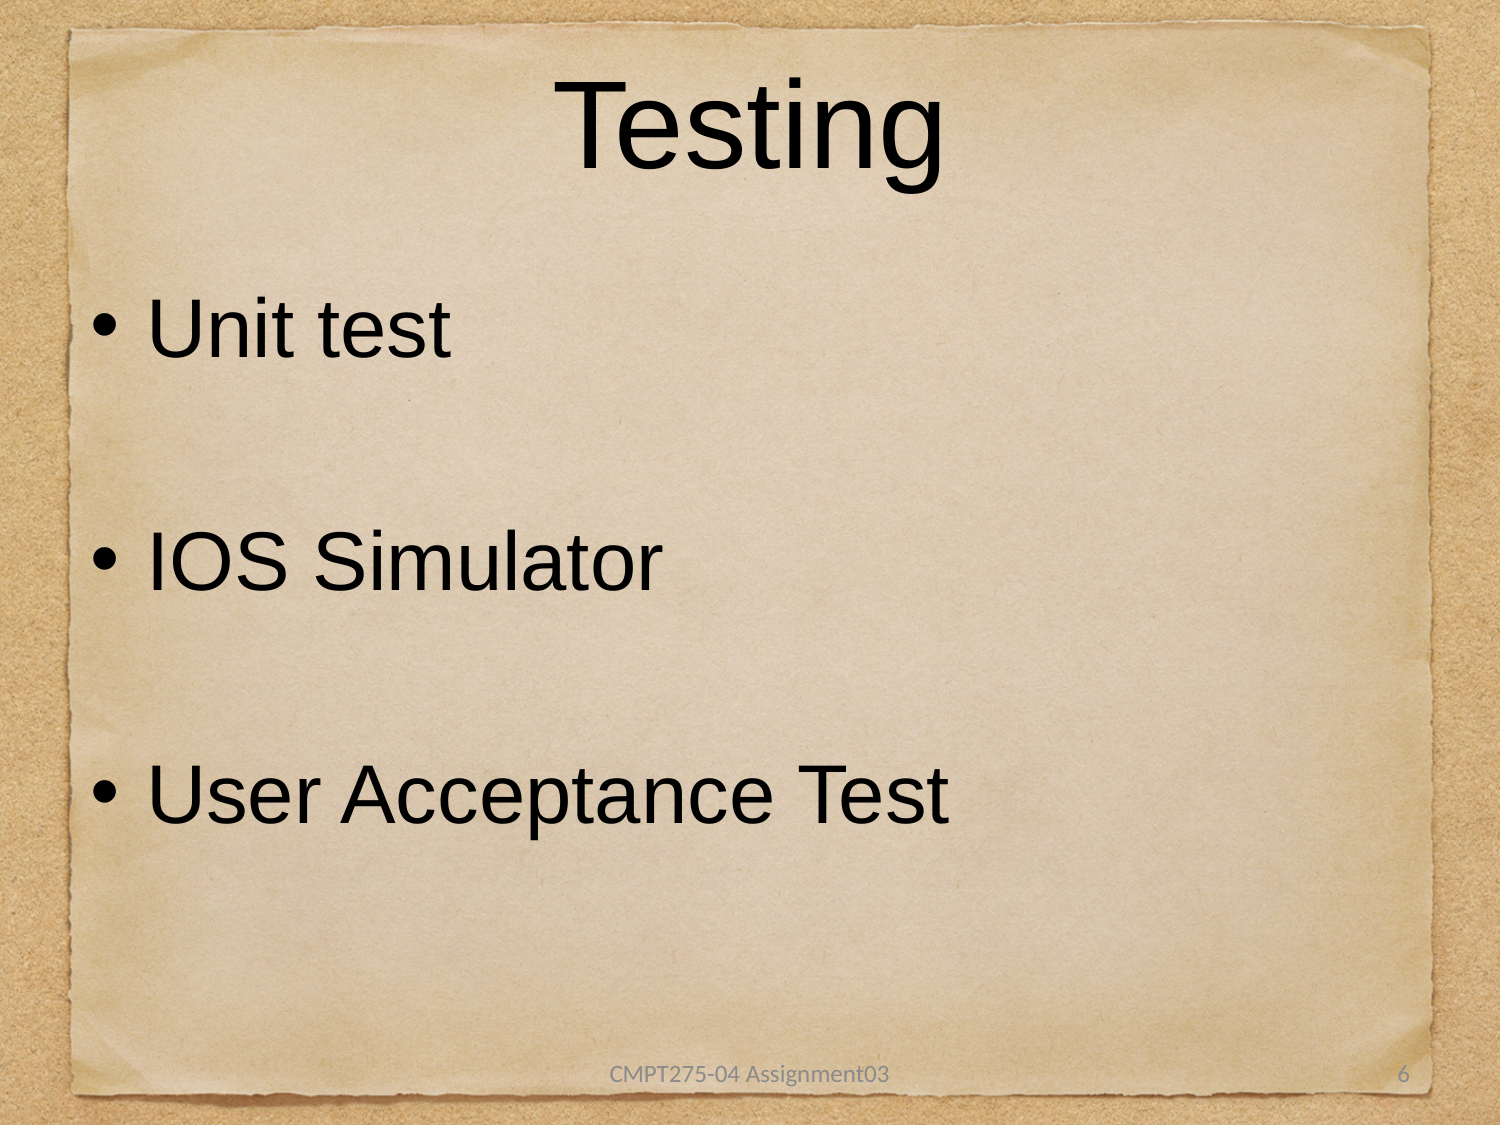

# Testing
Unit test

IOS Simulator

User Acceptance Test

CMPT275-04 Assignment03
6